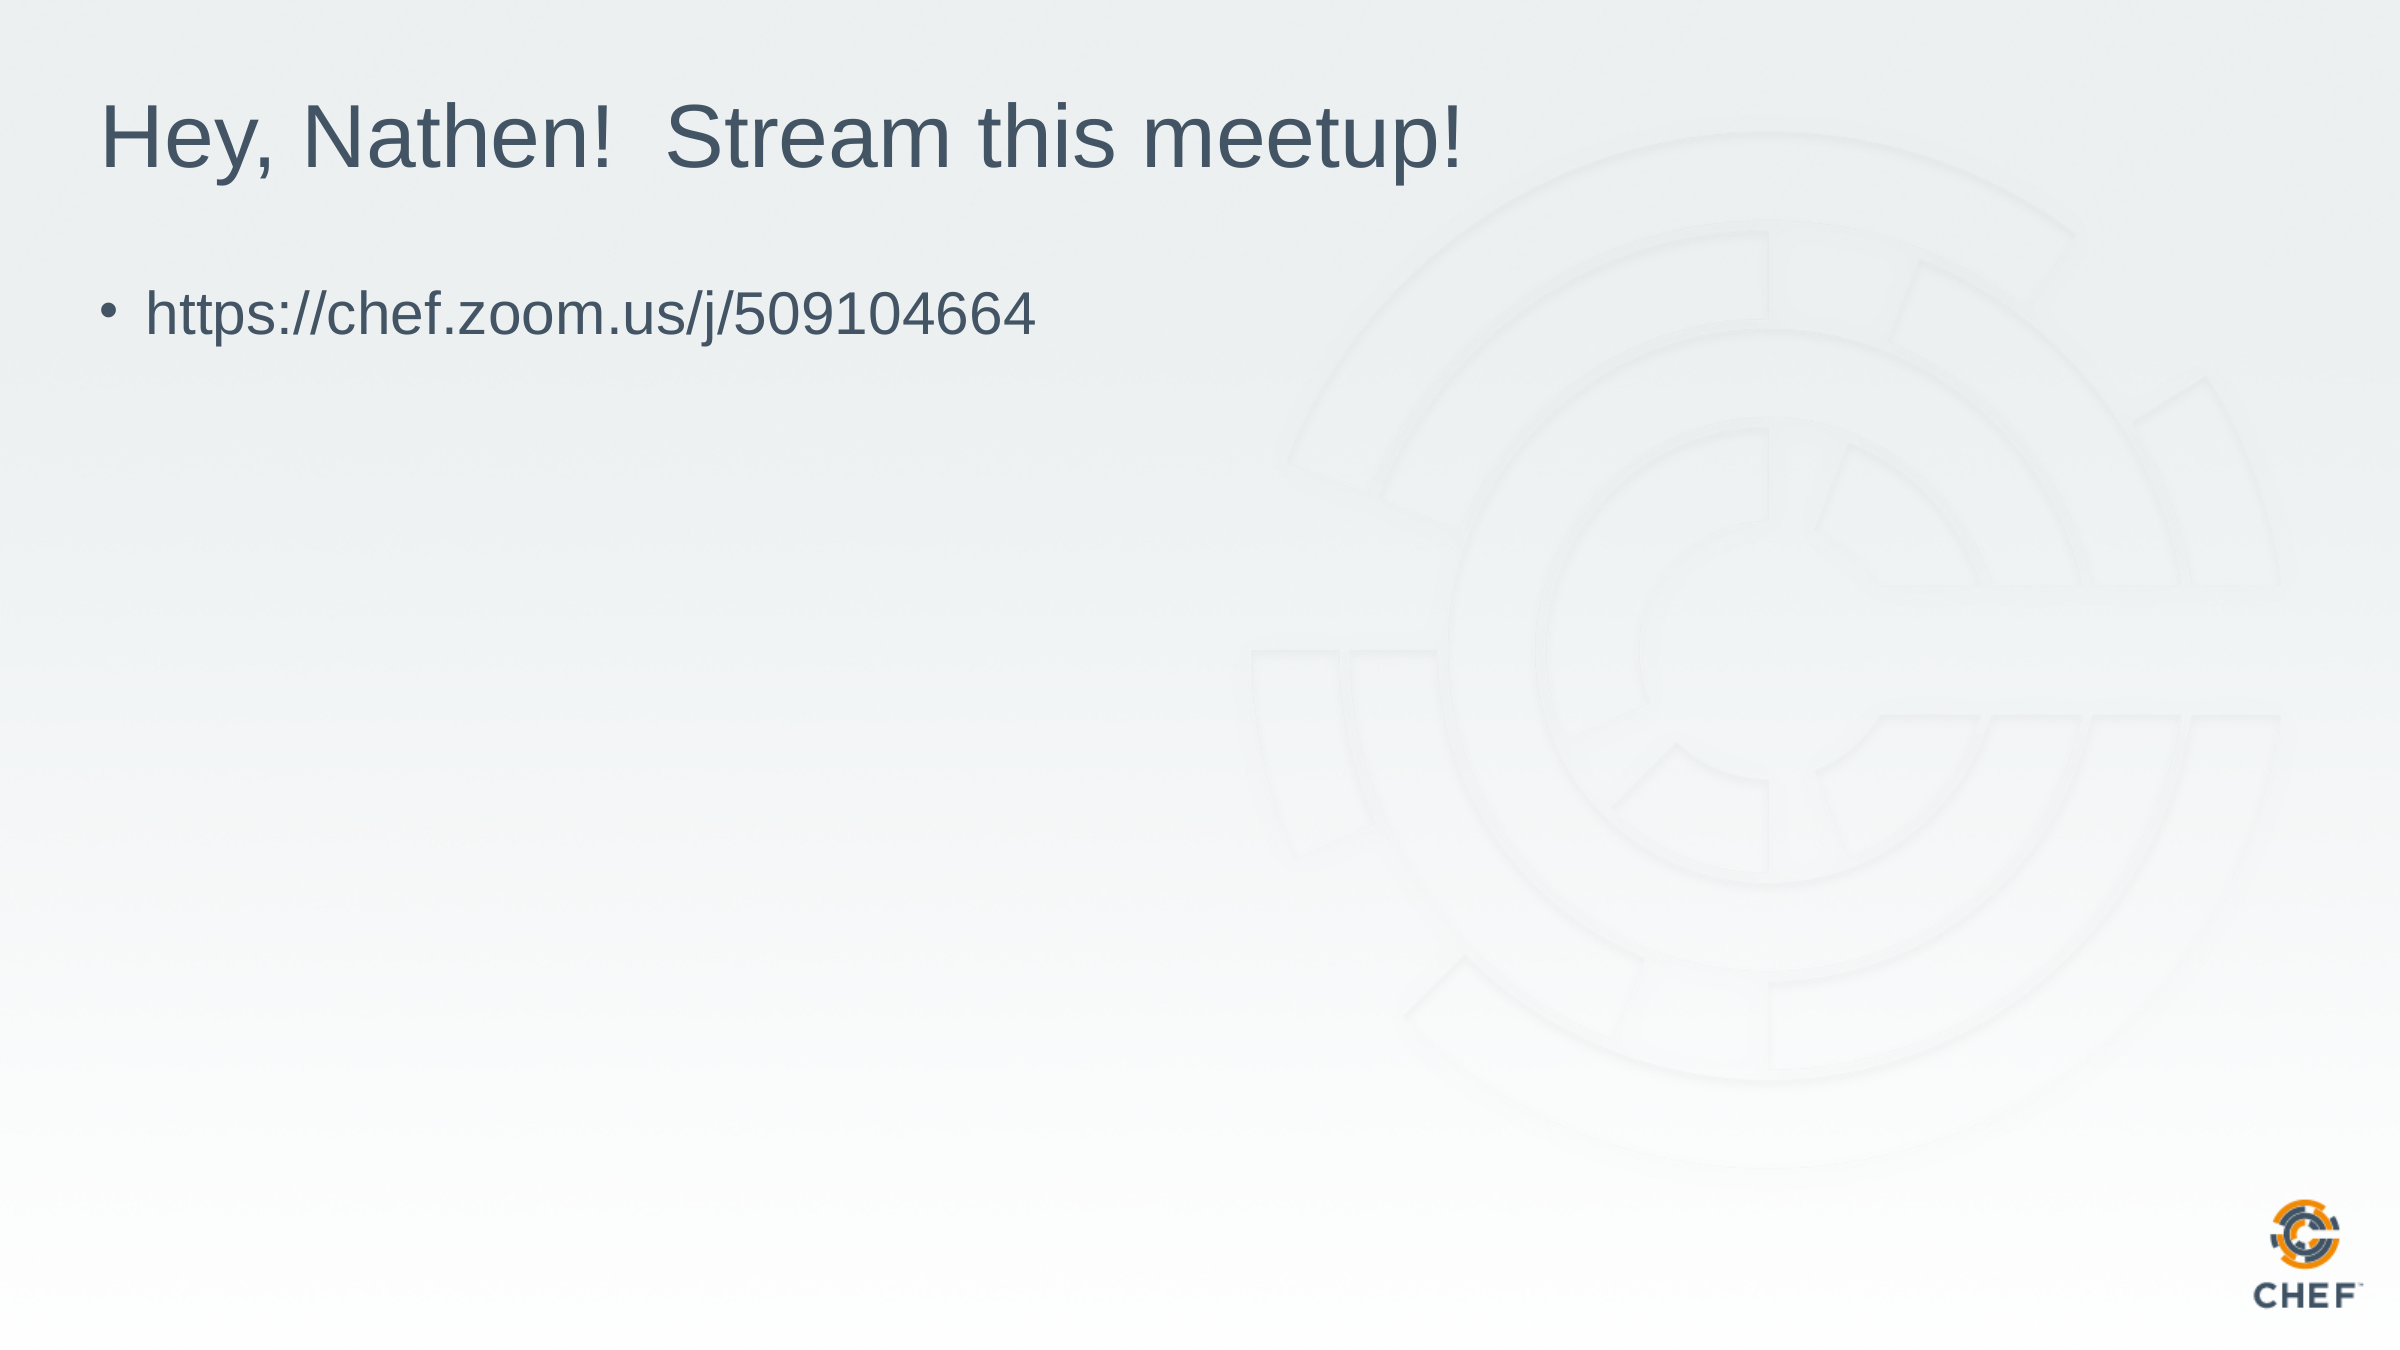

# Hey, Nathen!  Stream this meetup!
https://chef.zoom.us/j/509104664